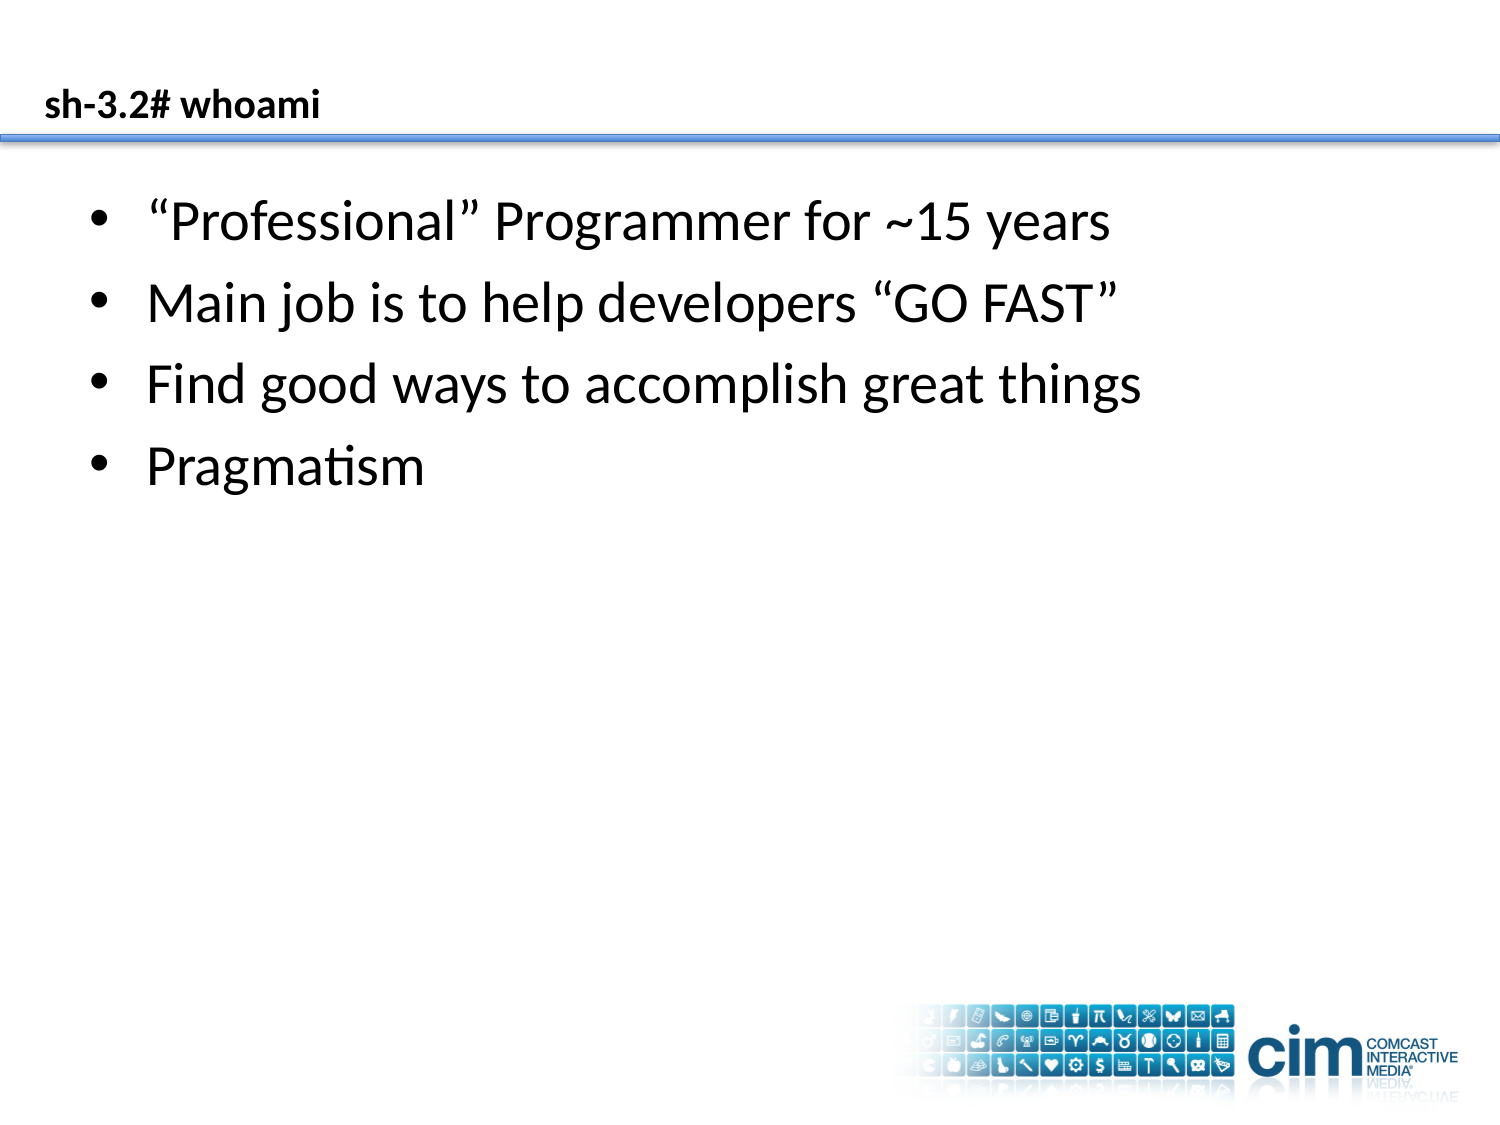

# sh-3.2# whoami
“Professional” Programmer for ~15 years
Main job is to help developers “GO FAST”
Find good ways to accomplish great things
Pragmatism